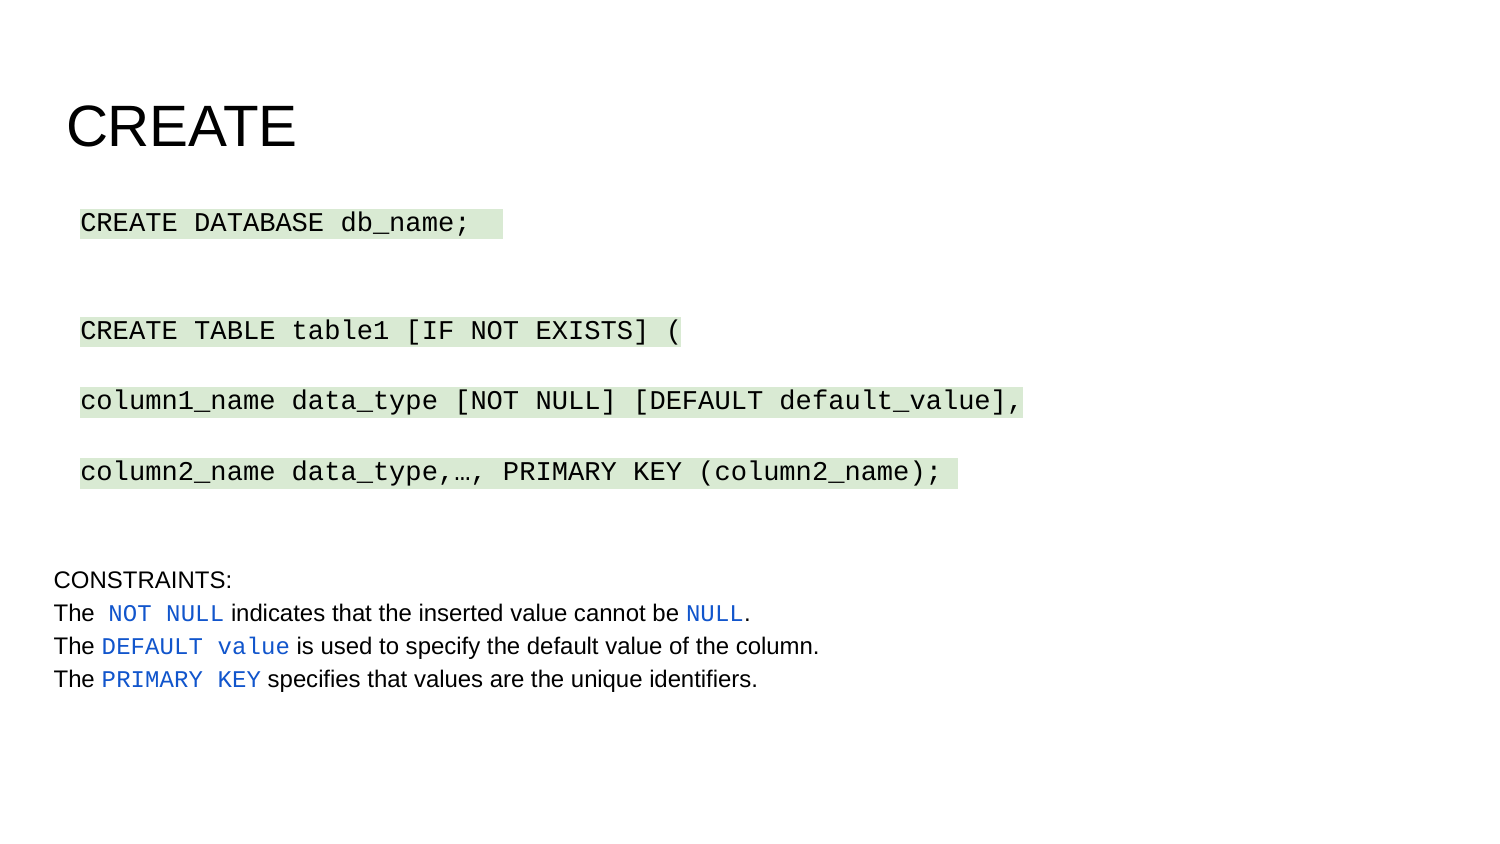

# CREATE
CREATE DATABASE db_name;
CREATE TABLE table1 [IF NOT EXISTS] (
column1_name data_type [NOT NULL] [DEFAULT default_value],
column2_name data_type,…, PRIMARY KEY (column2_name);

CONSTRAINTS:
The  NOT NULL indicates that the inserted value cannot be NULL.
The DEFAULT value is used to specify the default value of the column.
The PRIMARY KEY specifies that values are the unique identifiers.